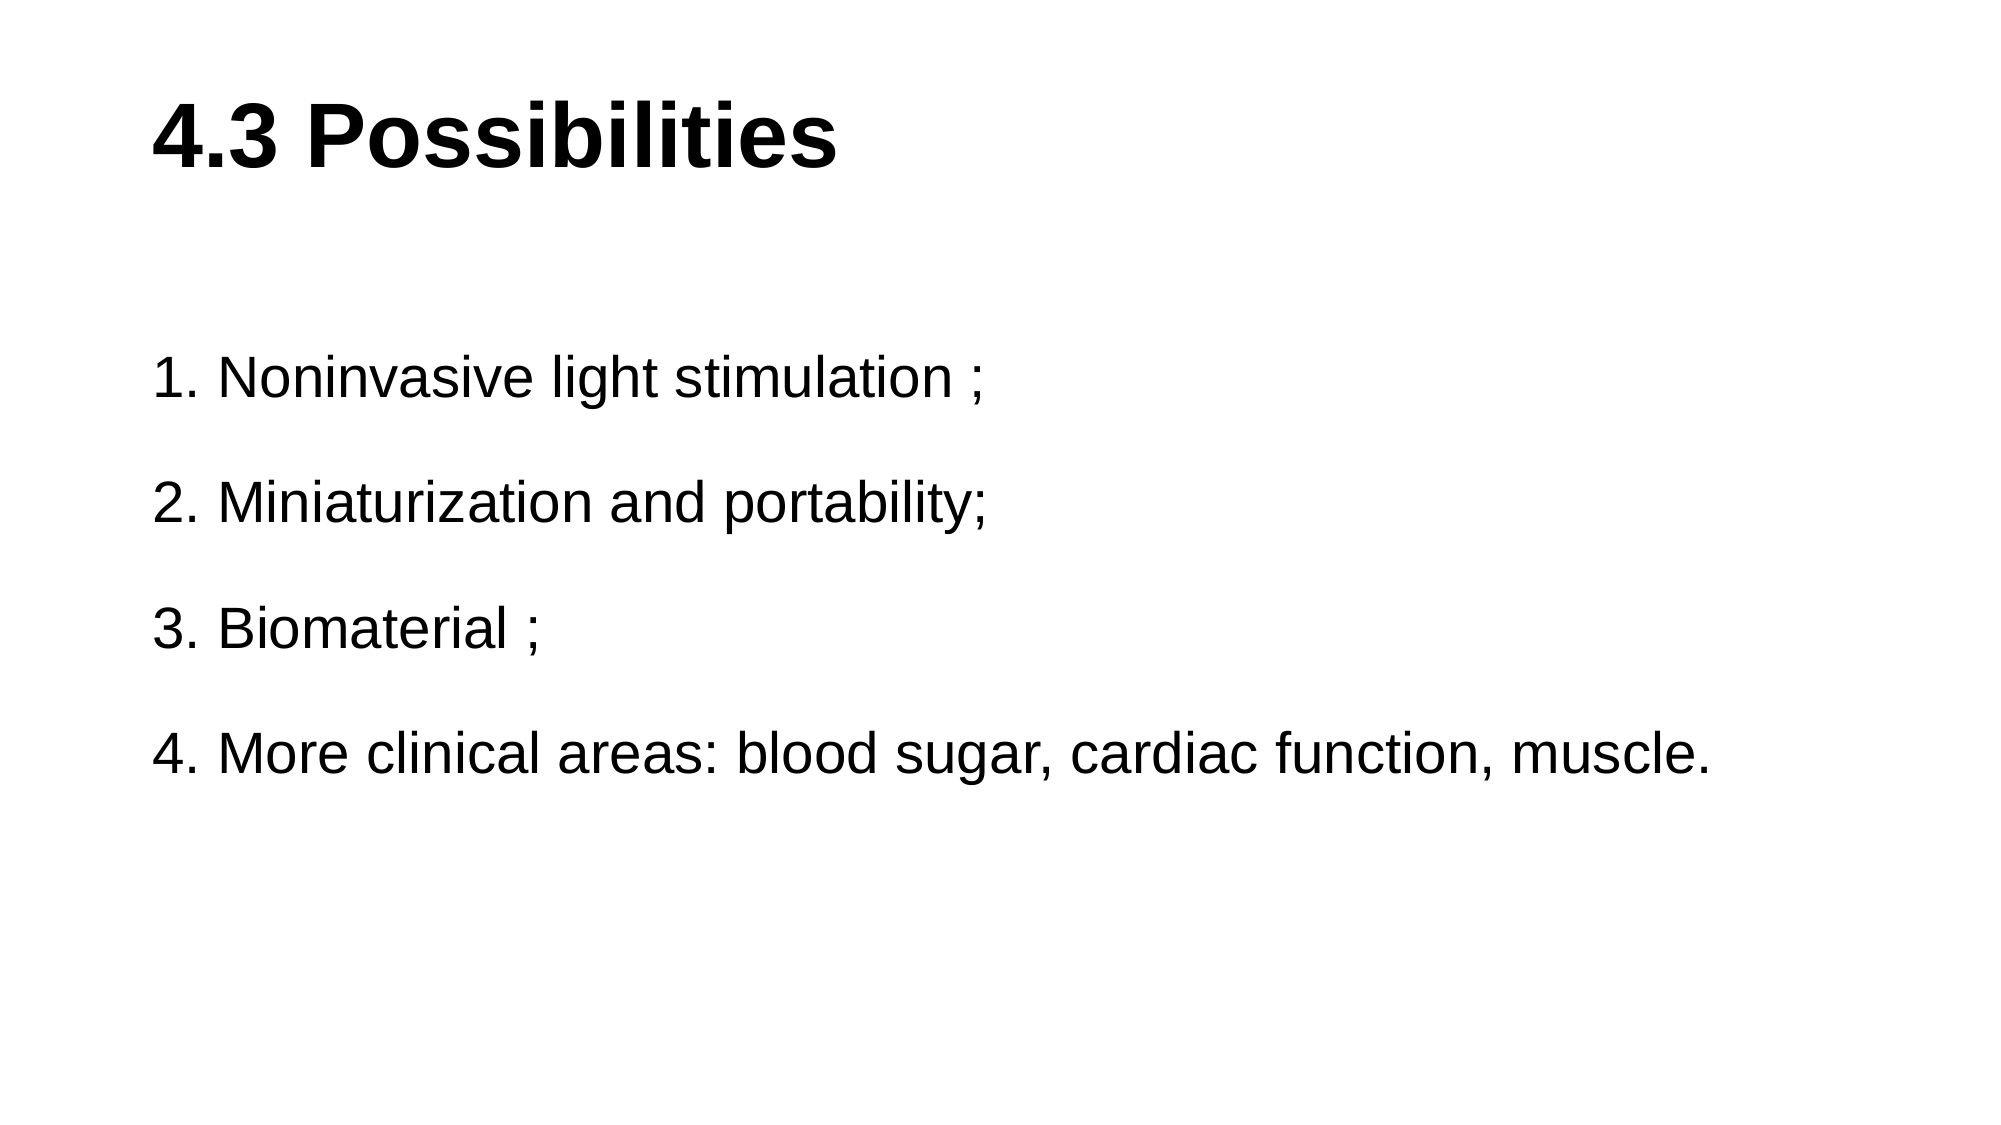

4.3 Possibilities
1. Noninvasive light stimulation ;
2. Miniaturization and portability;
3. Biomaterial ;
4. More clinical areas: blood sugar, cardiac function, muscle.